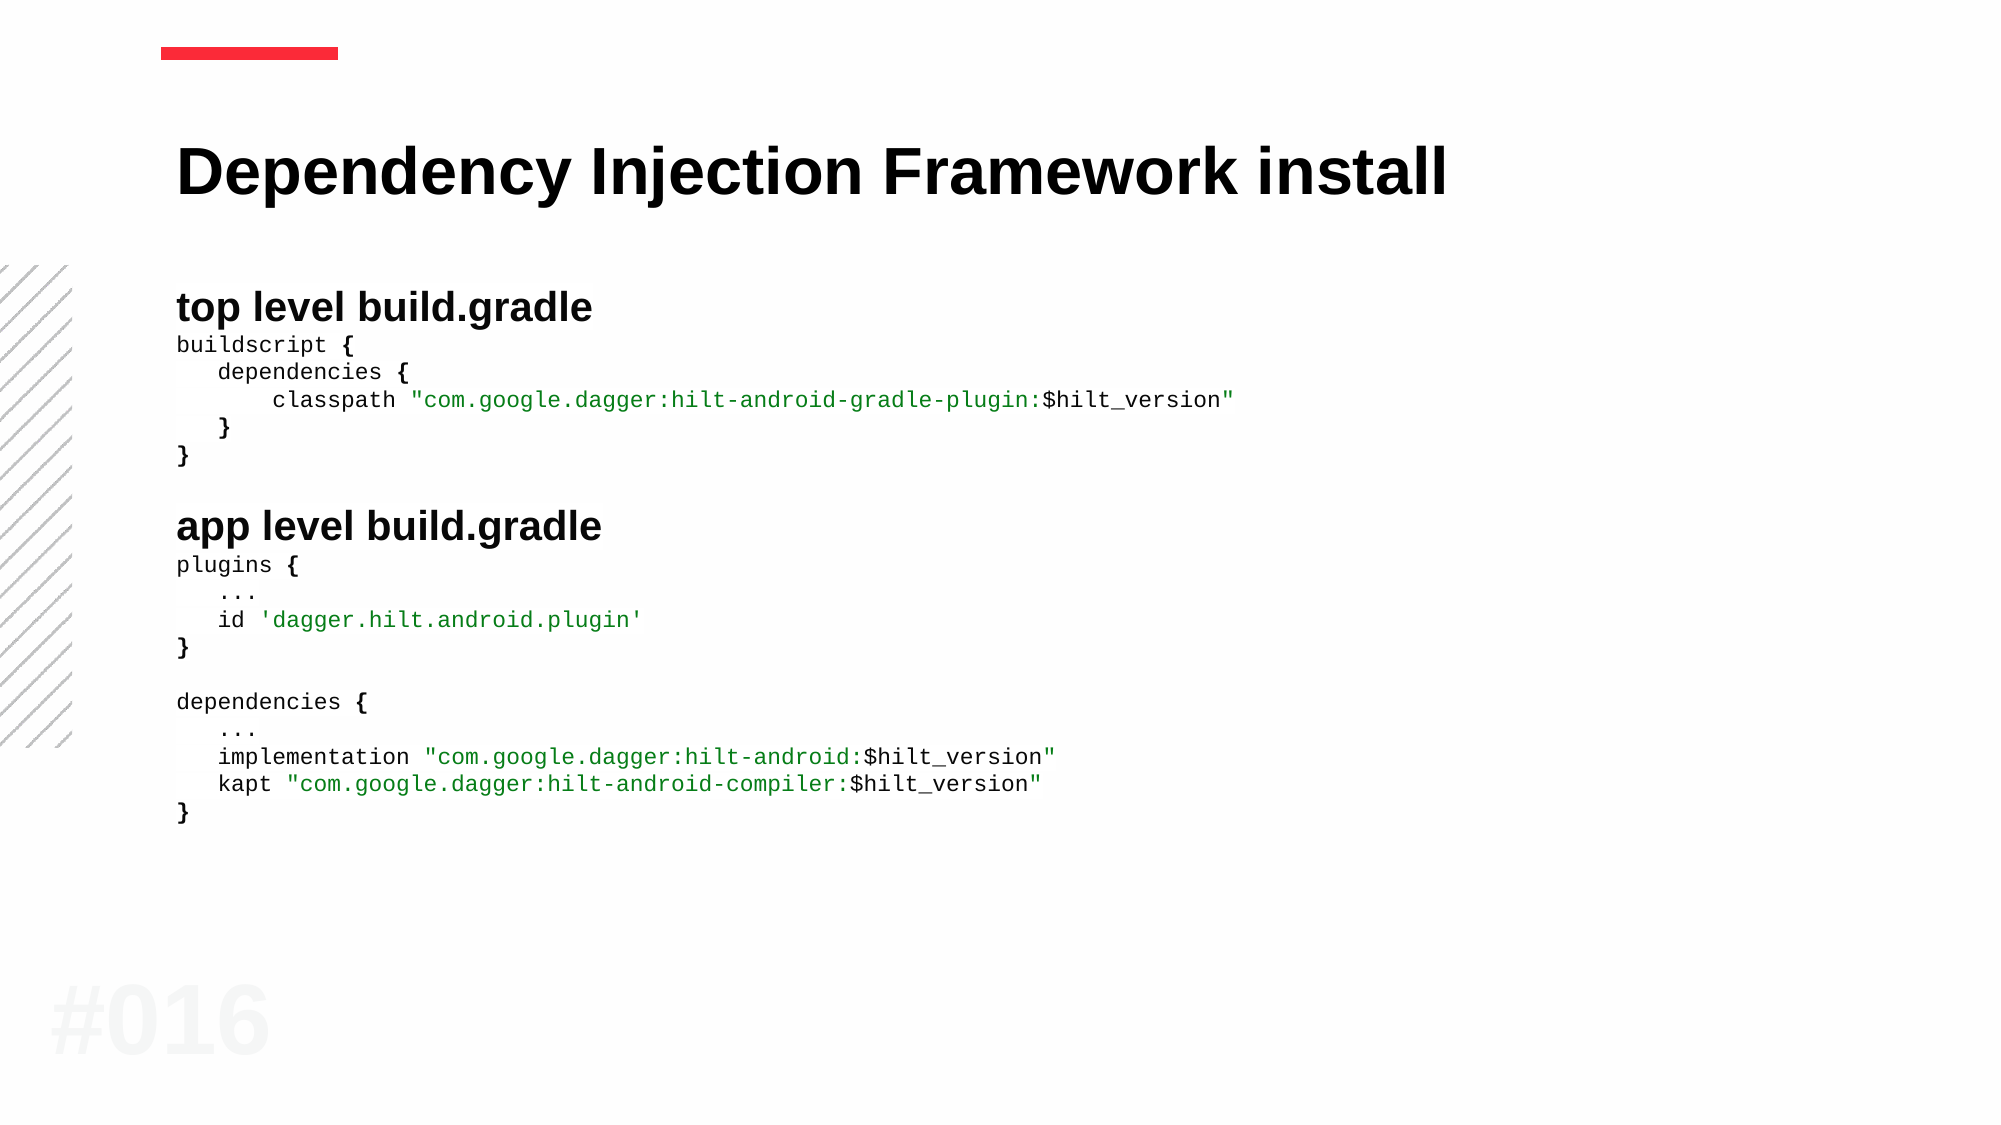

Dependency Injection Framework install
top level build.gradle
buildscript {
   dependencies {
       classpath "com.google.dagger:hilt-android-gradle-plugin:$hilt_version"
   }
}
app level build.gradle
plugins {
   ...
   id 'dagger.hilt.android.plugin'
}

dependencies {
   ...
   implementation "com.google.dagger:hilt-android:$hilt_version"
   kapt "com.google.dagger:hilt-android-compiler:$hilt_version"
}
#016